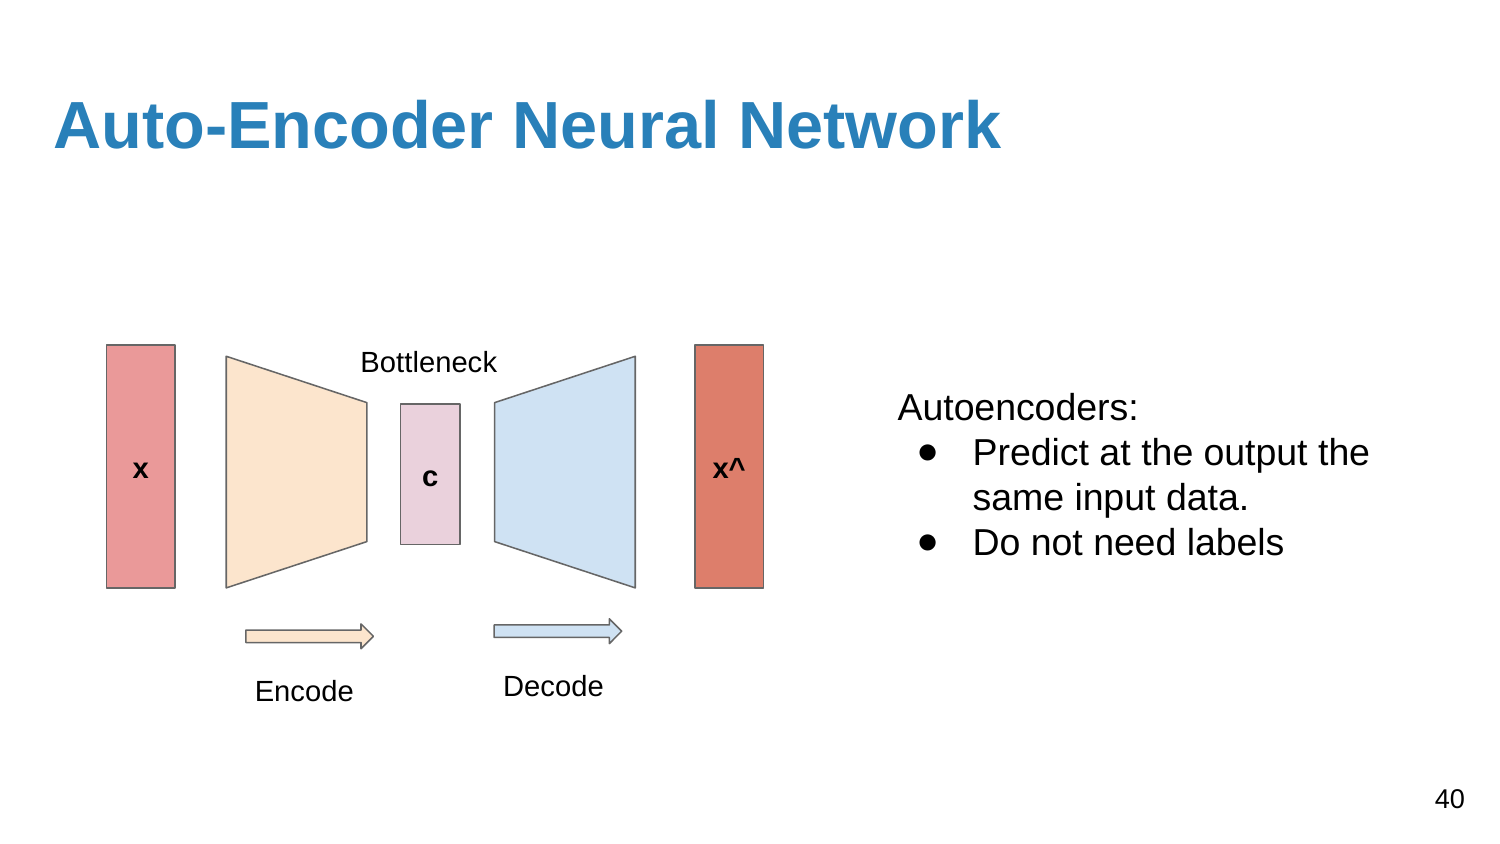

# Auto-Encoder Neural Network
Bottleneck
x
x^
Autoencoders:
Predict at the output the same input data.
Do not need labels

c

Decode
Encode
40